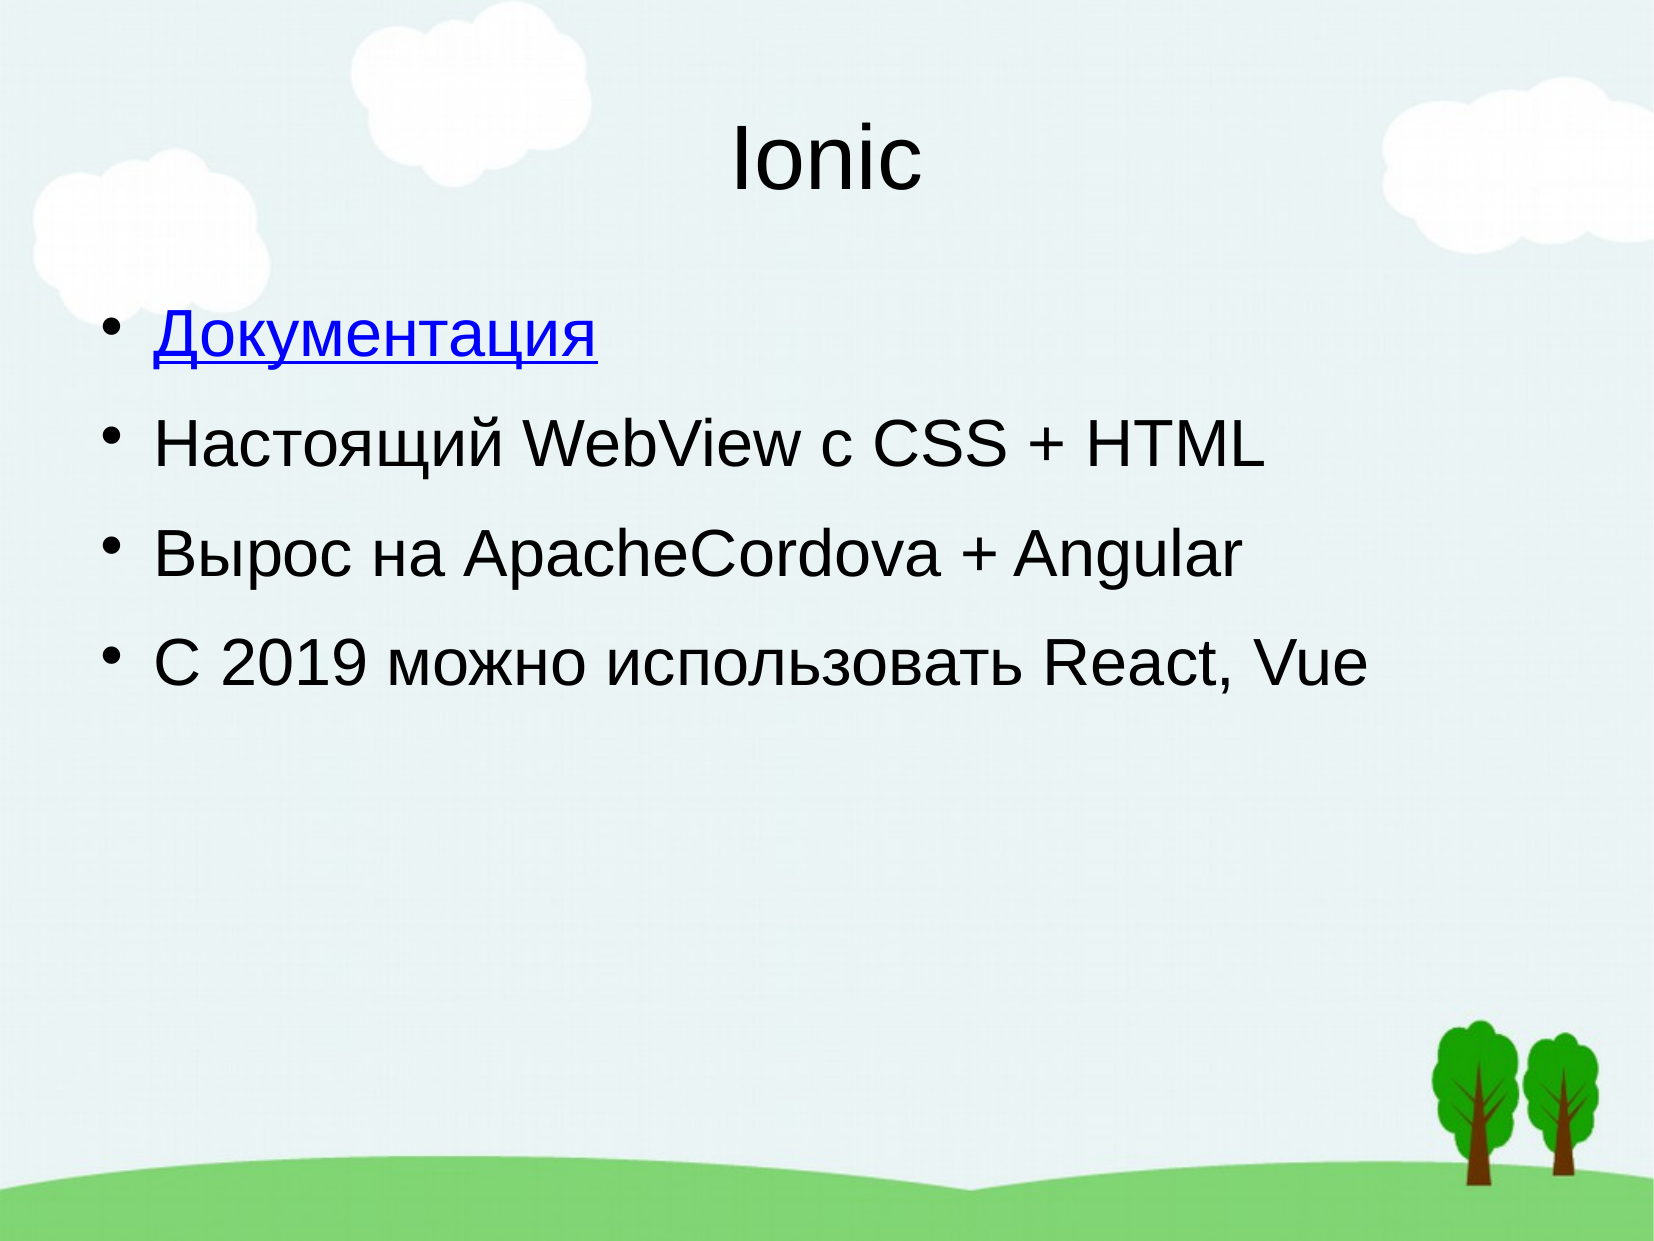

Ionic

Документация
Настоящий WebView c CSS + HTML
Вырос на ApacheCordova + Angular
С 2019 можно использовать React, Vue